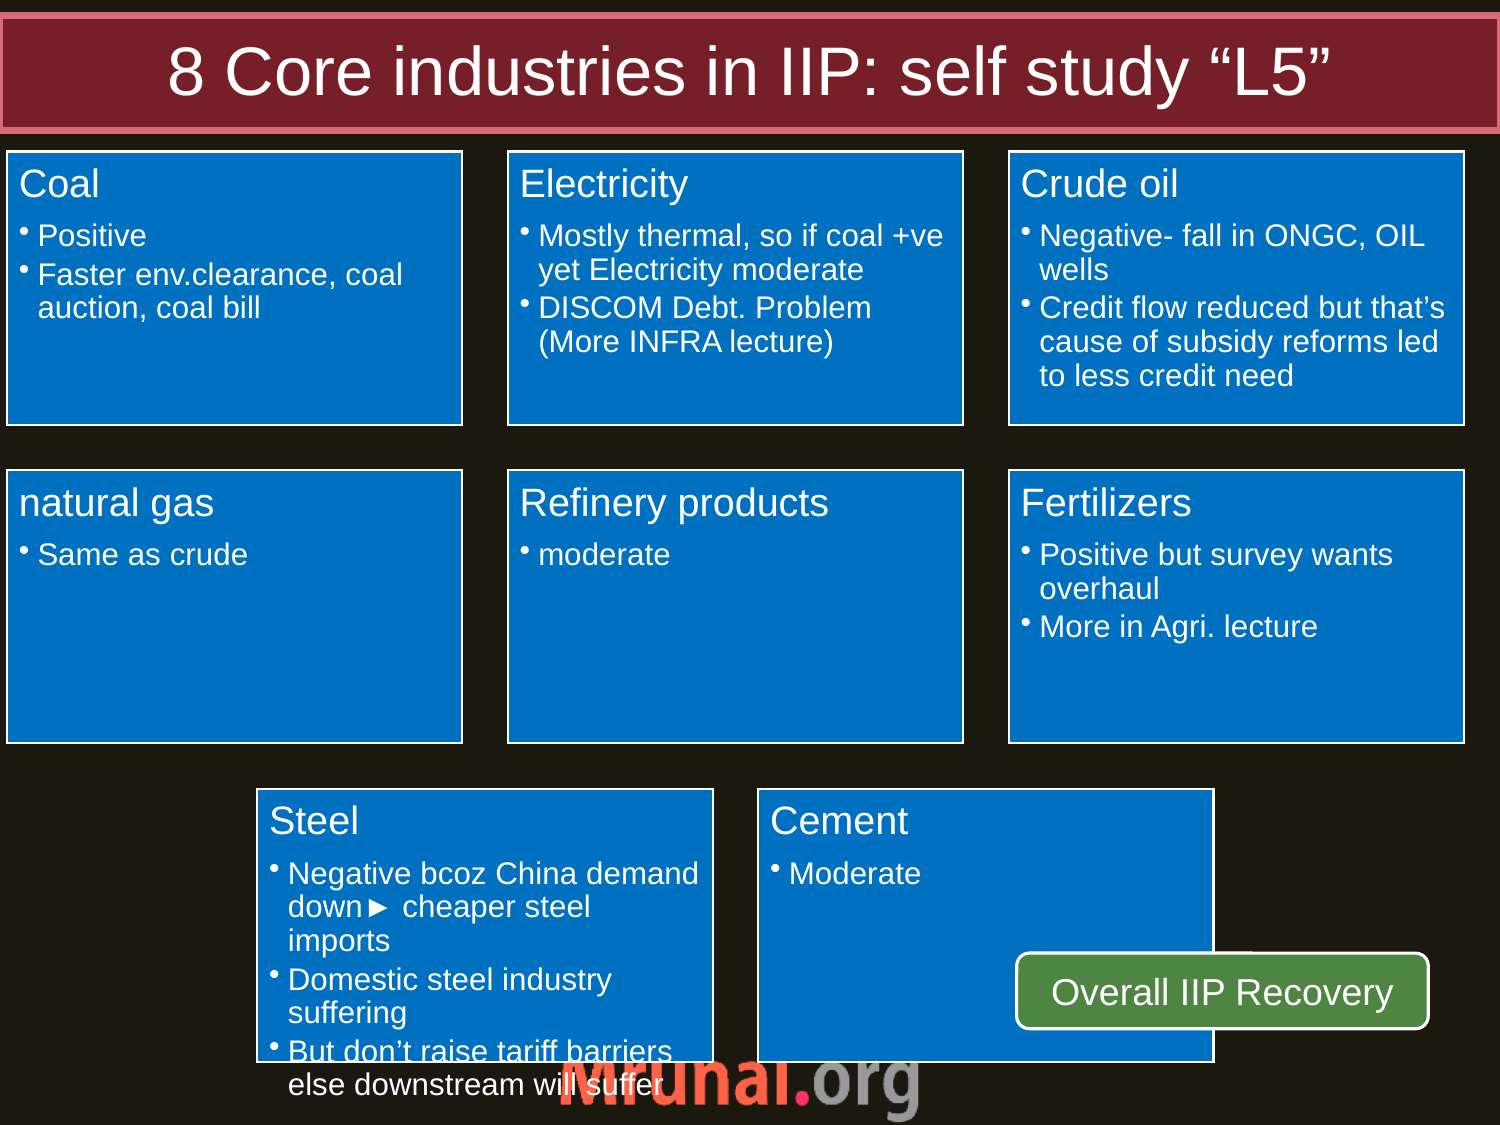

# 8 Core industries in IIP: self study “L5”
Coal
Positive
Faster env.clearance, coal auction, coal bill
Electricity
Mostly thermal, so if coal +ve yet Electricity moderate
DISCOM Debt. Problem (More INFRA lecture)
Crude oil
Negative- fall in ONGC, OIL wells
Credit flow reduced but that’s cause of subsidy reforms led to less credit need
natural gas
Same as crude
Refinery products
moderate
Fertilizers
Positive but survey wants overhaul
More in Agri. lecture
Steel
Negative bcoz China demand down► cheaper steel imports
Domestic steel industry suffering
But don’t raise tariff barriers else downstream will suffer
Cement
Moderate
Overall IIP Recovery